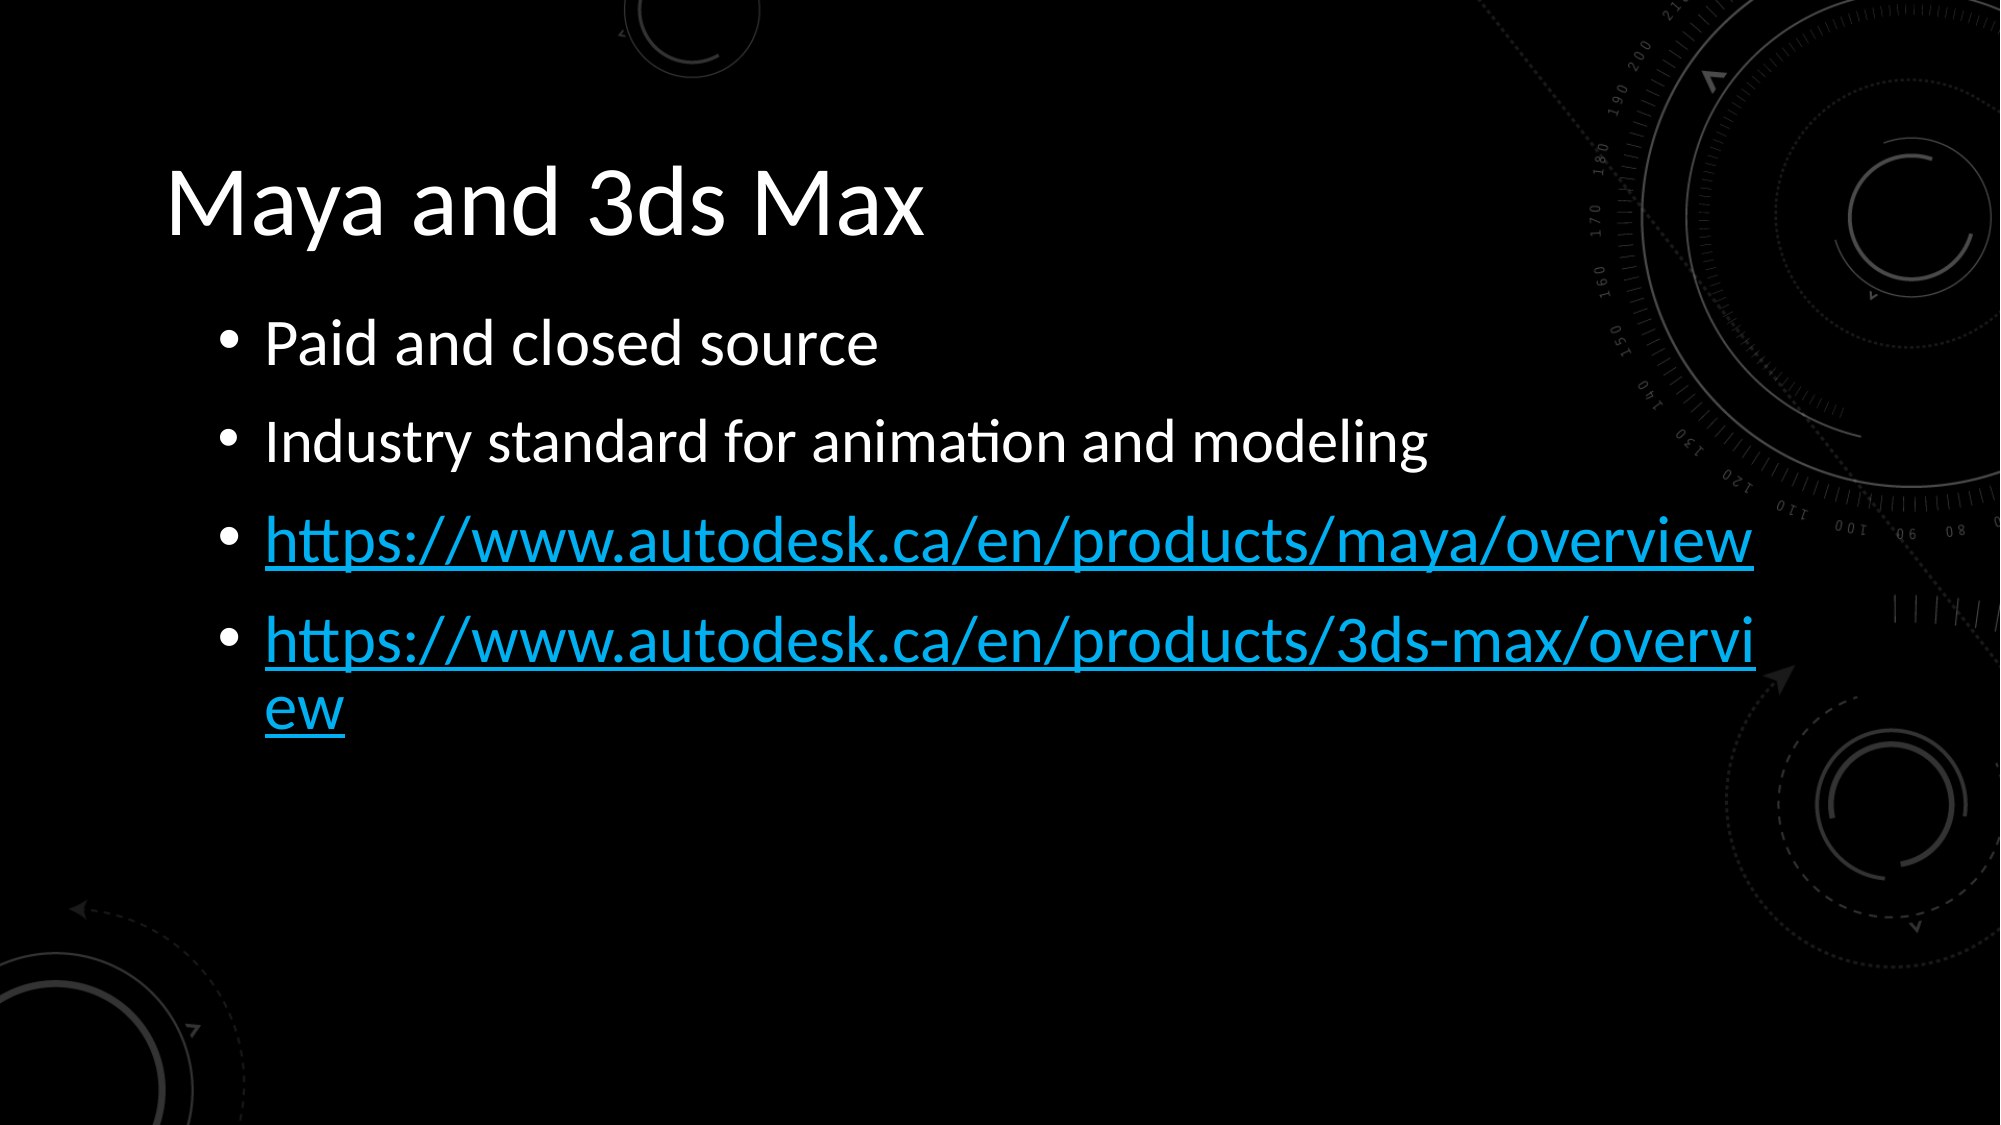

# Maya and 3ds Max
Paid and closed source
Industry standard for animation and modeling
https://www.autodesk.ca/en/products/maya/overview
https://www.autodesk.ca/en/products/3ds-max/overview